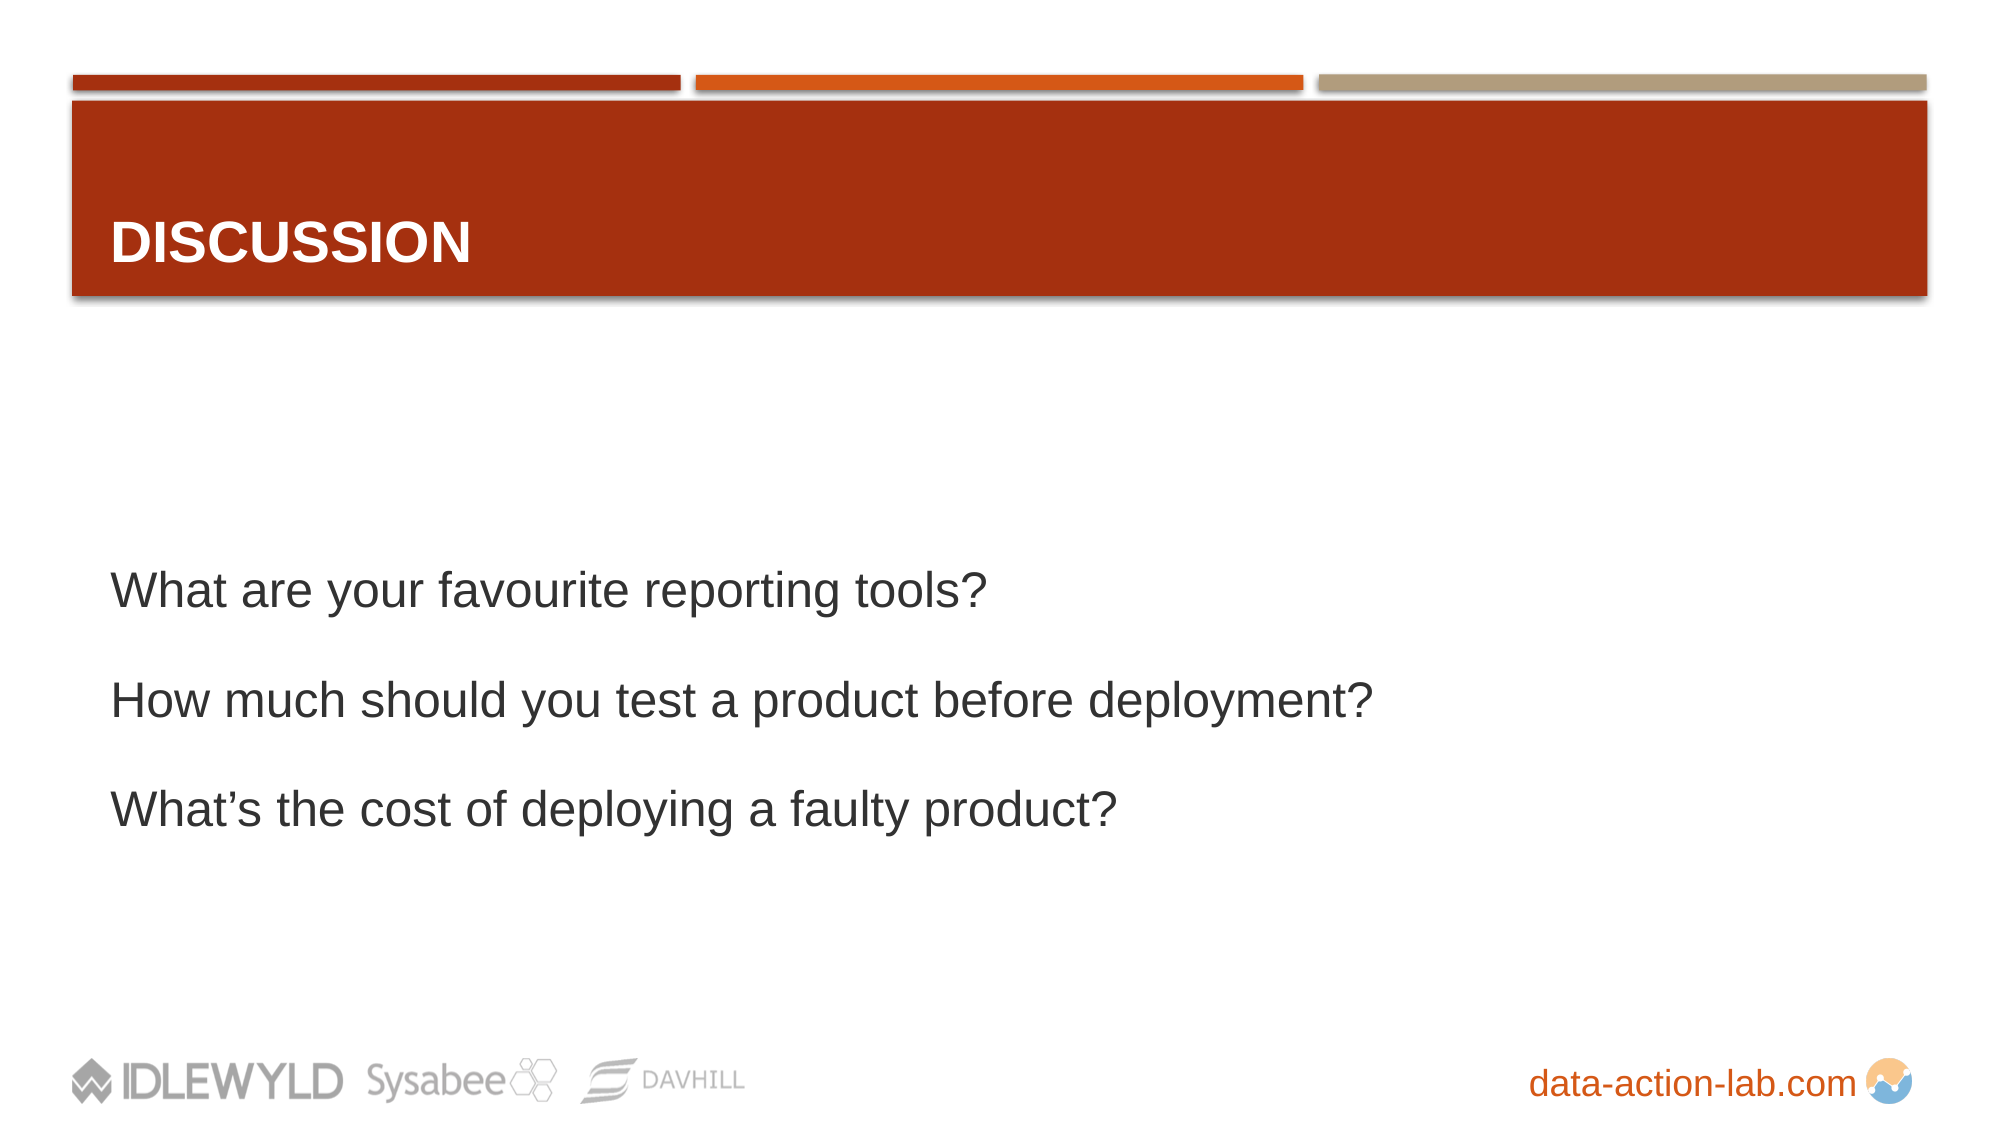

# DISCUSSION
What are your favourite reporting tools?

How much should you test a product before deployment?

What’s the cost of deploying a faulty product?